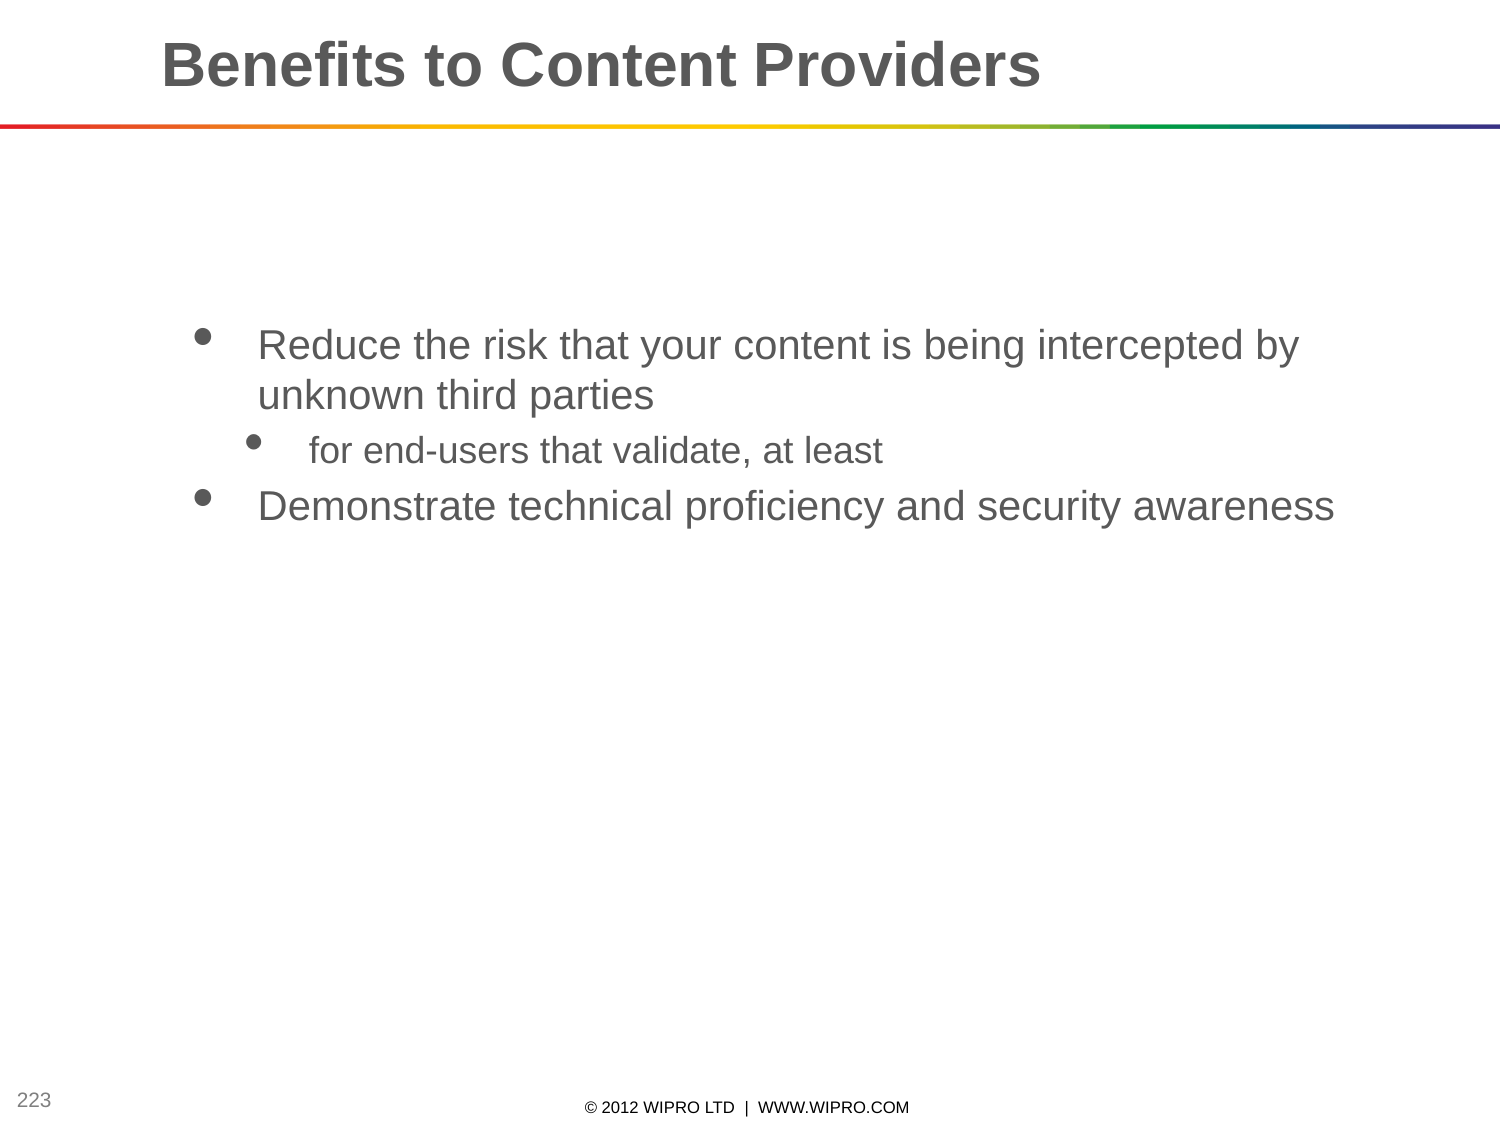

Benefits to Content Providers
Reduce the risk that your content is being intercepted by unknown third parties
for end-users that validate, at least
Demonstrate technical proficiency and security awareness